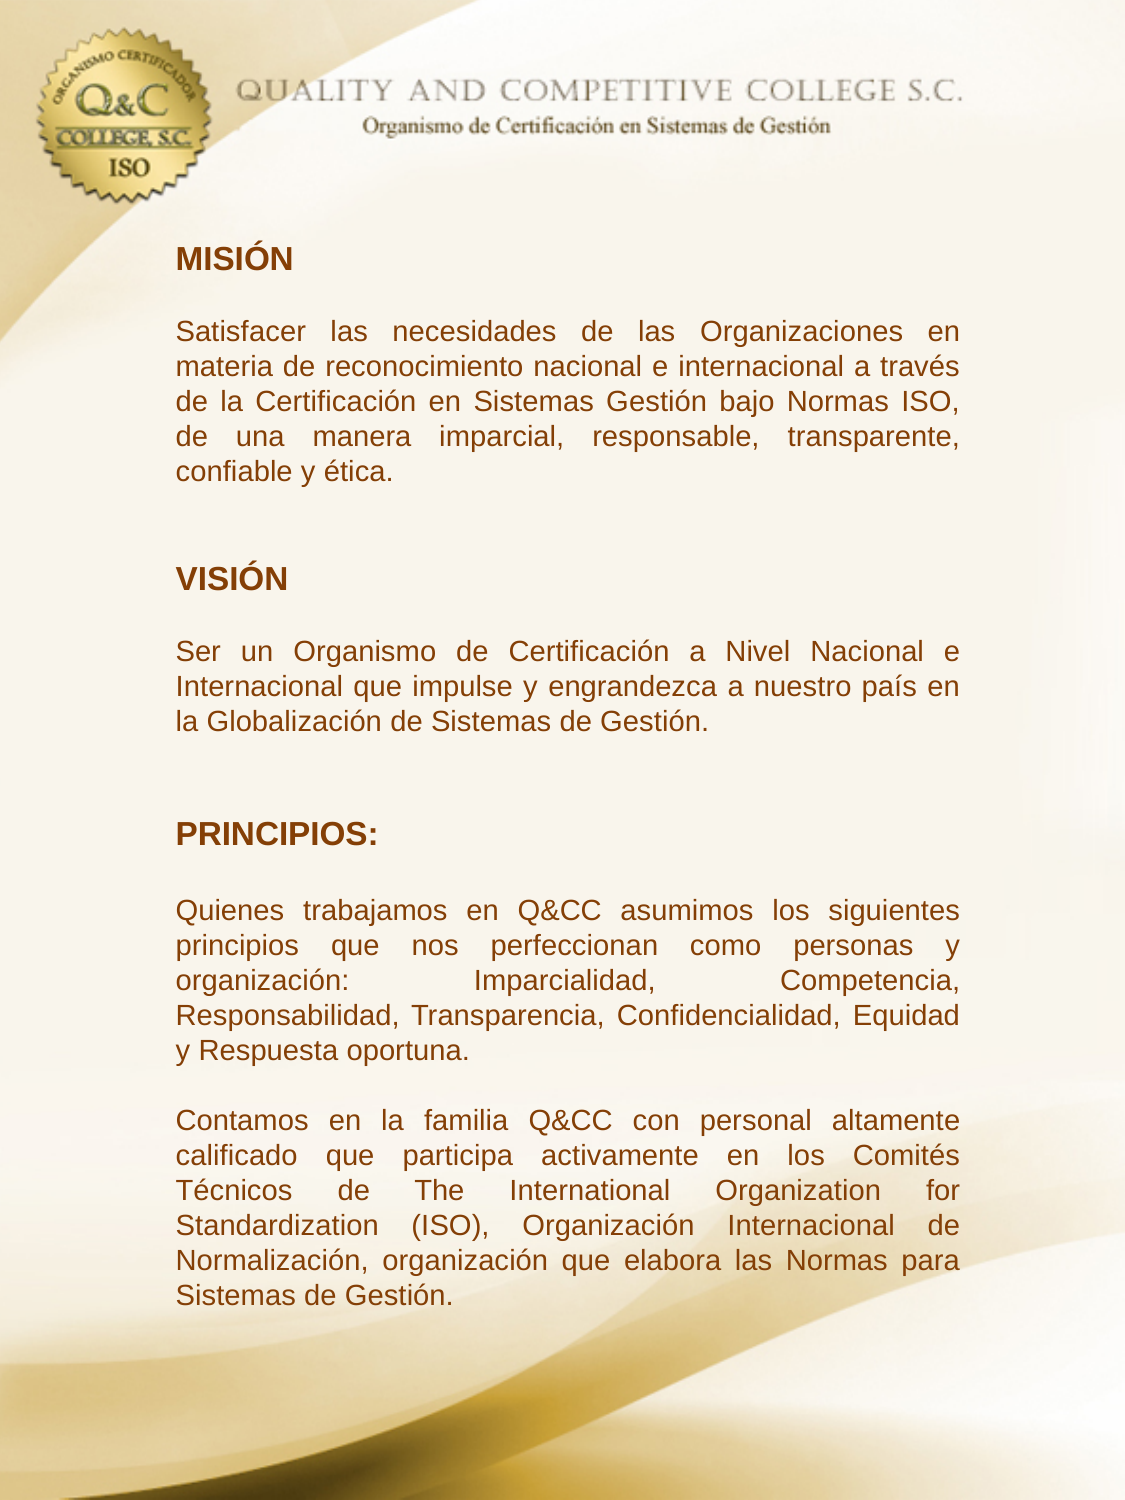

MISIÓN

Satisfacer las necesidades de las Organizaciones en materia de reconocimiento nacional e internacional a través de la Certificación en Sistemas Gestión bajo Normas ISO, de una manera imparcial, responsable, transparente, confiable y ética.

VISIÓN

Ser un Organismo de Certificación a Nivel Nacional e Internacional que impulse y engrandezca a nuestro país en la Globalización de Sistemas de Gestión.

PRINCIPIOS:

Quienes trabajamos en Q&CC asumimos los siguientes principios que nos perfeccionan como personas y organización: Imparcialidad, Competencia, Responsabilidad, Transparencia, Confidencialidad, Equidad y Respuesta oportuna.

Contamos en la familia Q&CC con personal altamente calificado que participa activamente en los Comités Técnicos de The International Organization for Standardization (ISO), Organización Internacional de Normalización, organización que elabora las Normas para Sistemas de Gestión.